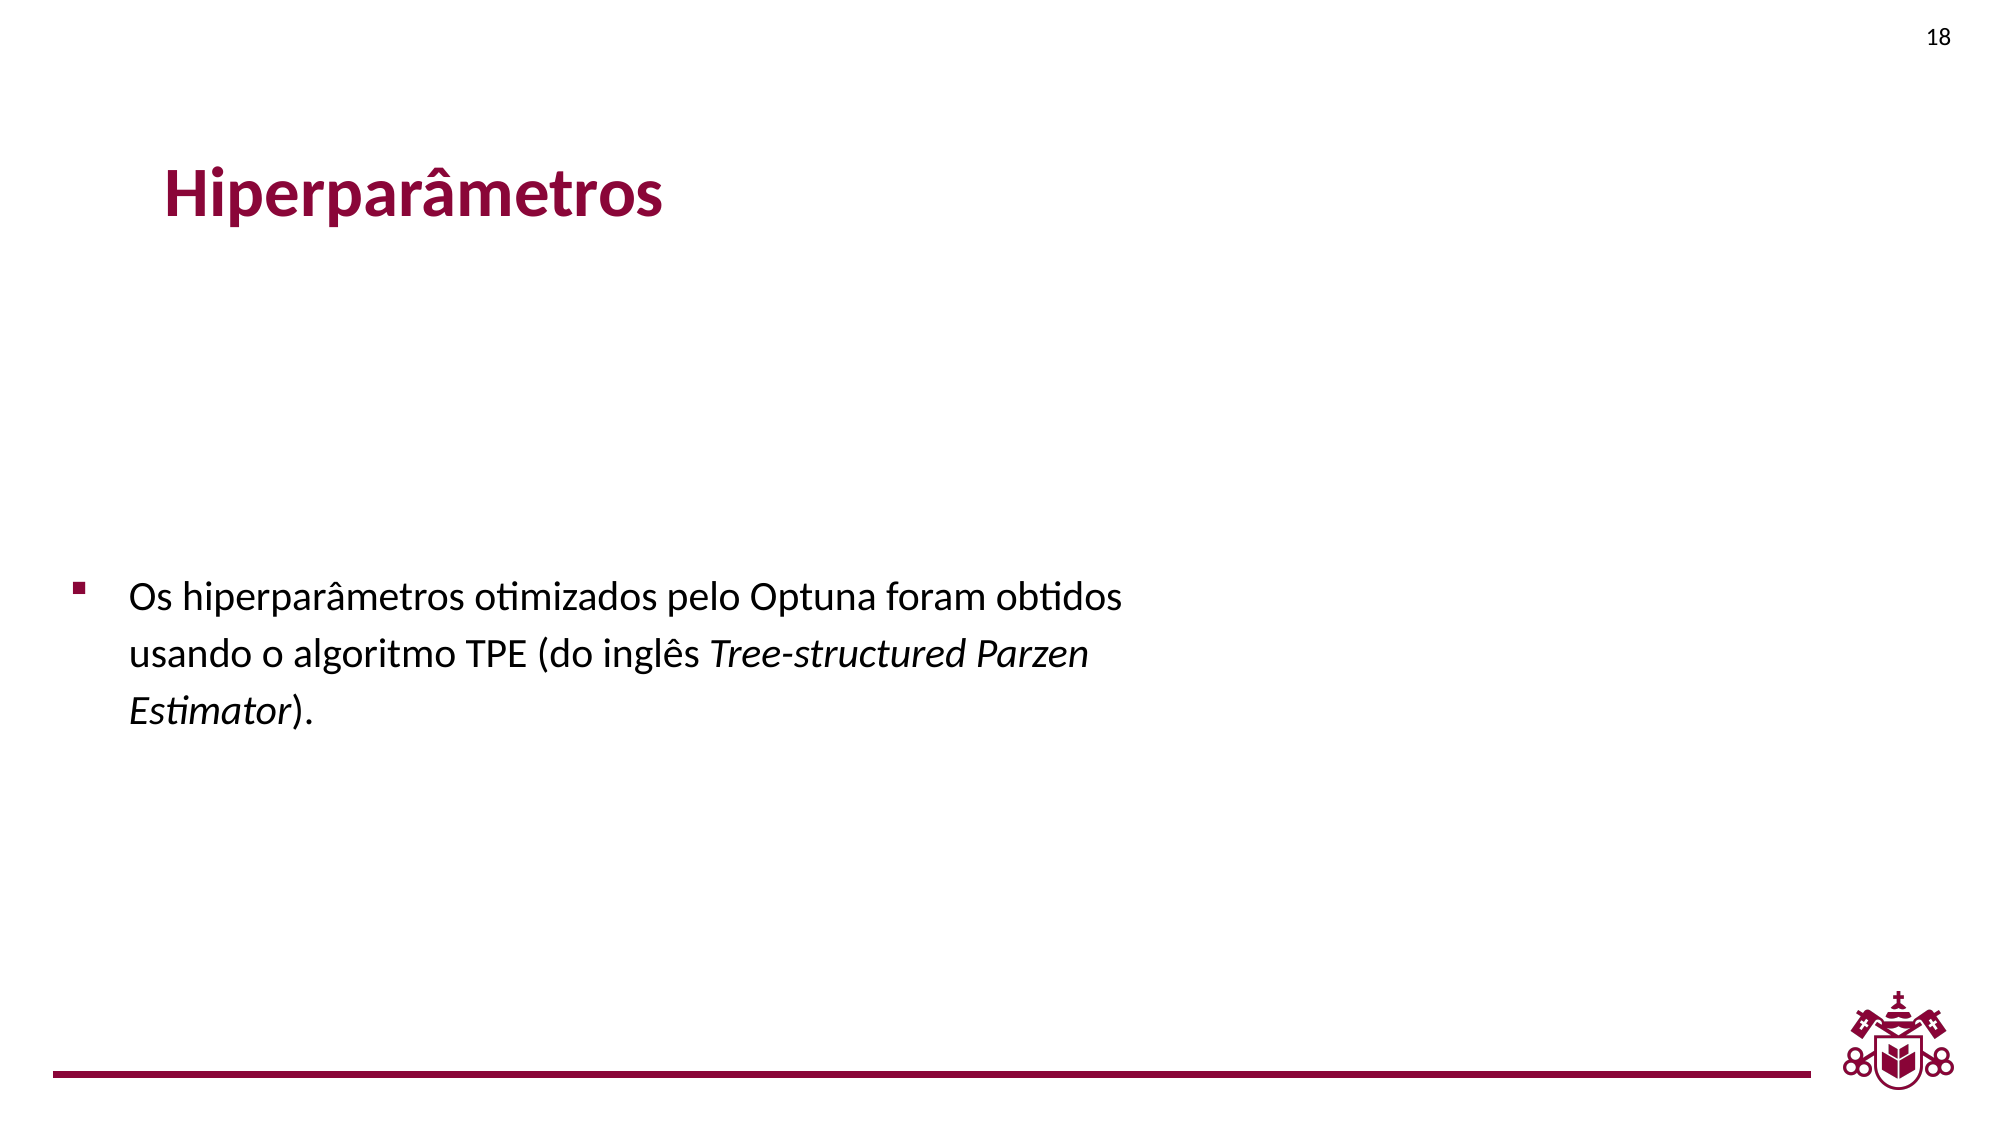

18
Hiperparâmetros
Os hiperparâmetros otimizados pelo Optuna foram obtidos usando o algoritmo TPE (do inglês Tree-structured Parzen Estimator).